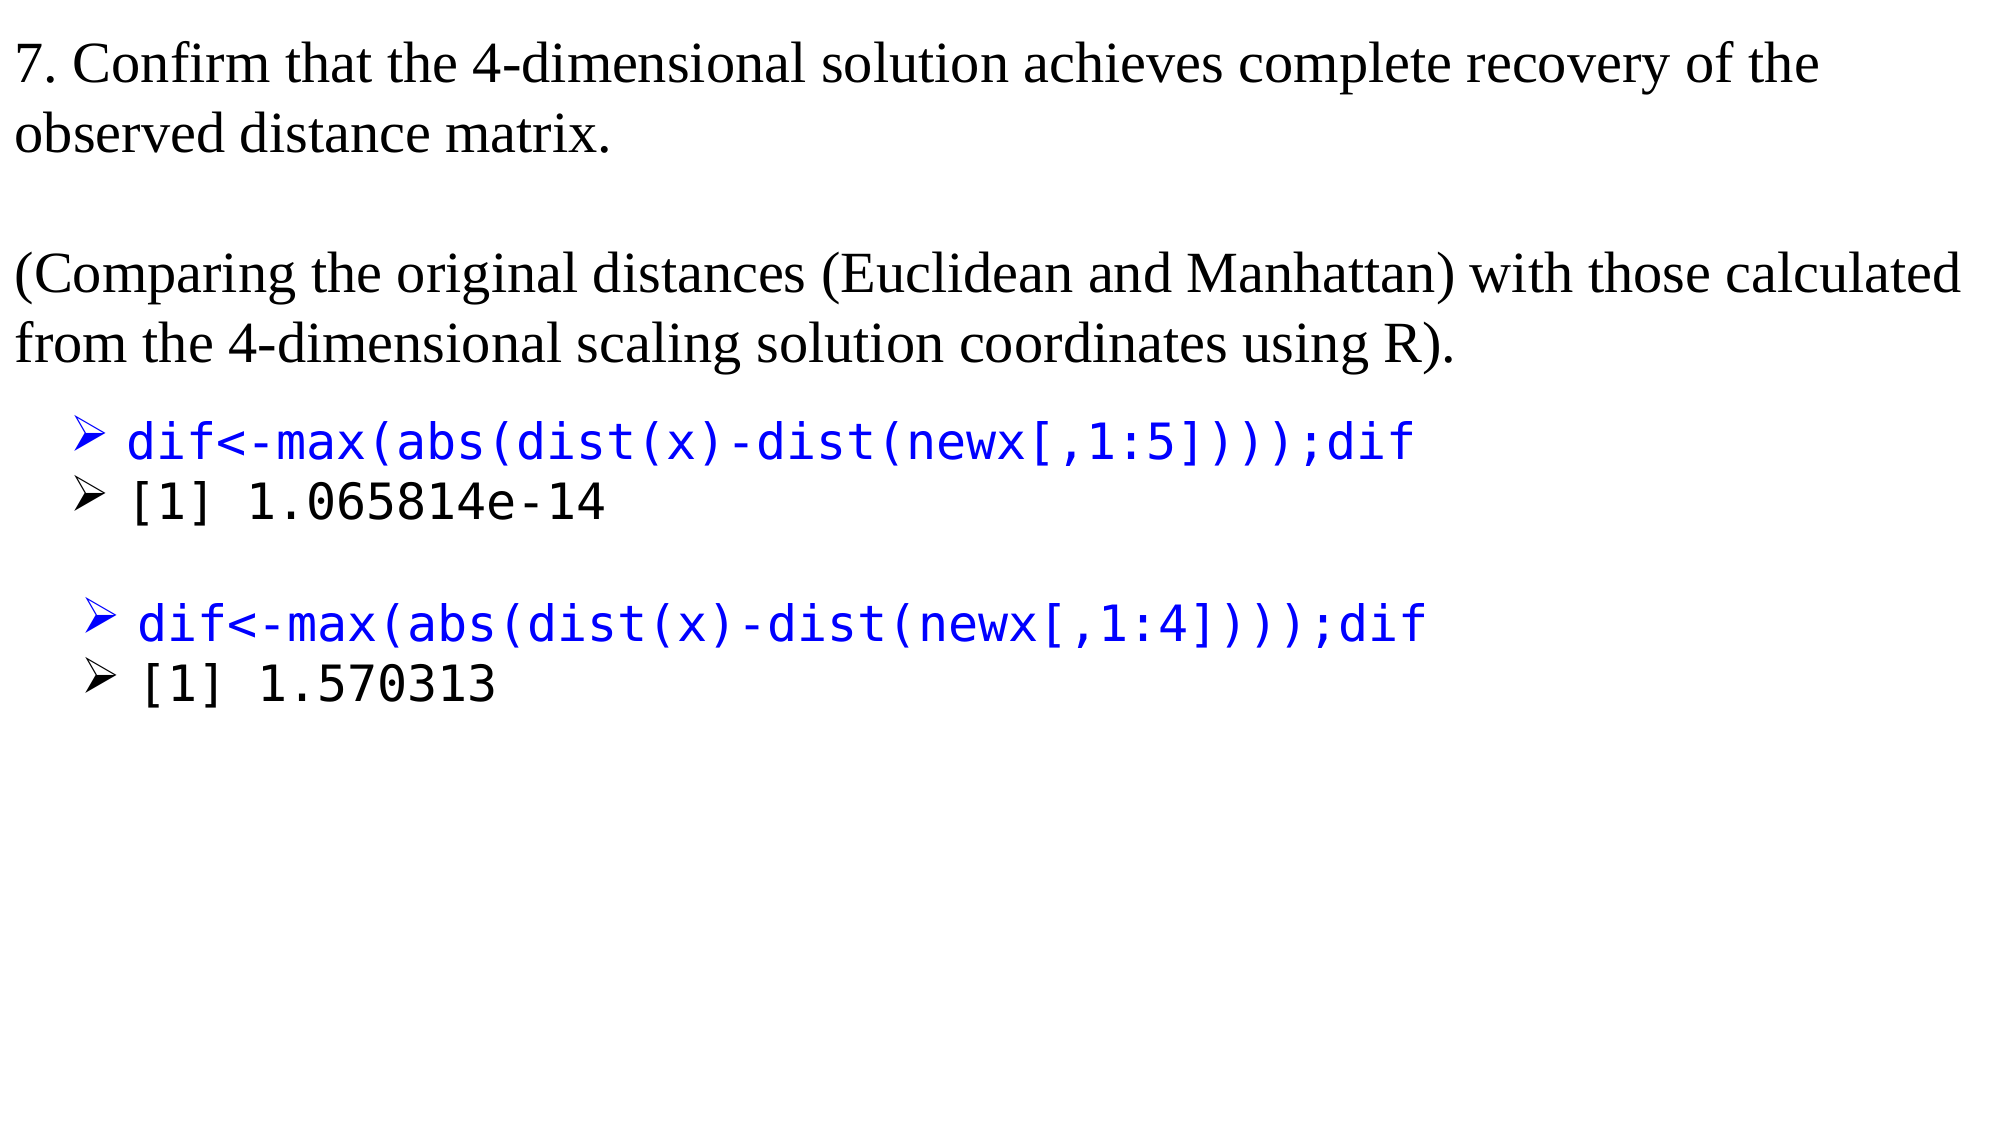

7. Confirm that the 4-dimensional solution achieves complete recovery of the observed distance matrix.

(Comparing the original distances (Euclidean and Manhattan) with those calculated from the 4-dimensional scaling solution coordinates using R).
dif<-max(abs(dist(x)-dist(newx[,1:5])));dif
[1] 1.065814e-14
dif<-max(abs(dist(x)-dist(newx[,1:4])));dif
[1] 1.570313